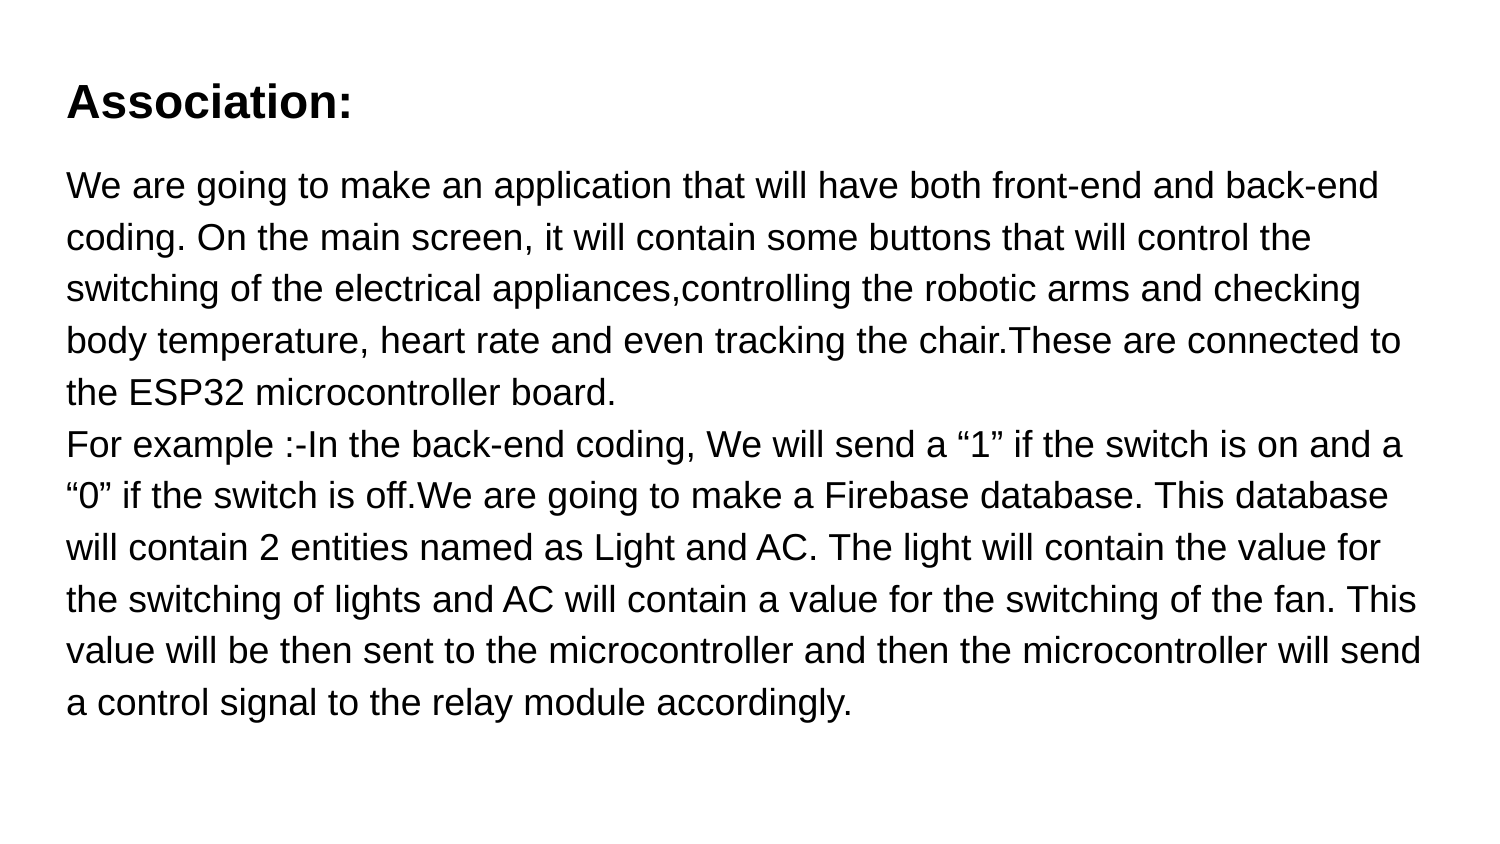

Association:

We are going to make an application that will have both front-end and back-end coding. On the main screen, it will contain some buttons that will control the switching of the electrical appliances,controlling the robotic arms and checking body temperature, heart rate and even tracking the chair.These are connected to the ESP32 microcontroller board.
For example :-In the back-end coding, We will send a “1” if the switch is on and a “0” if the switch is off.We are going to make a Firebase database. This database will contain 2 entities named as Light and AC. The light will contain the value for the switching of lights and AC will contain a value for the switching of the fan. This value will be then sent to the microcontroller and then the microcontroller will send a control signal to the relay module accordingly.